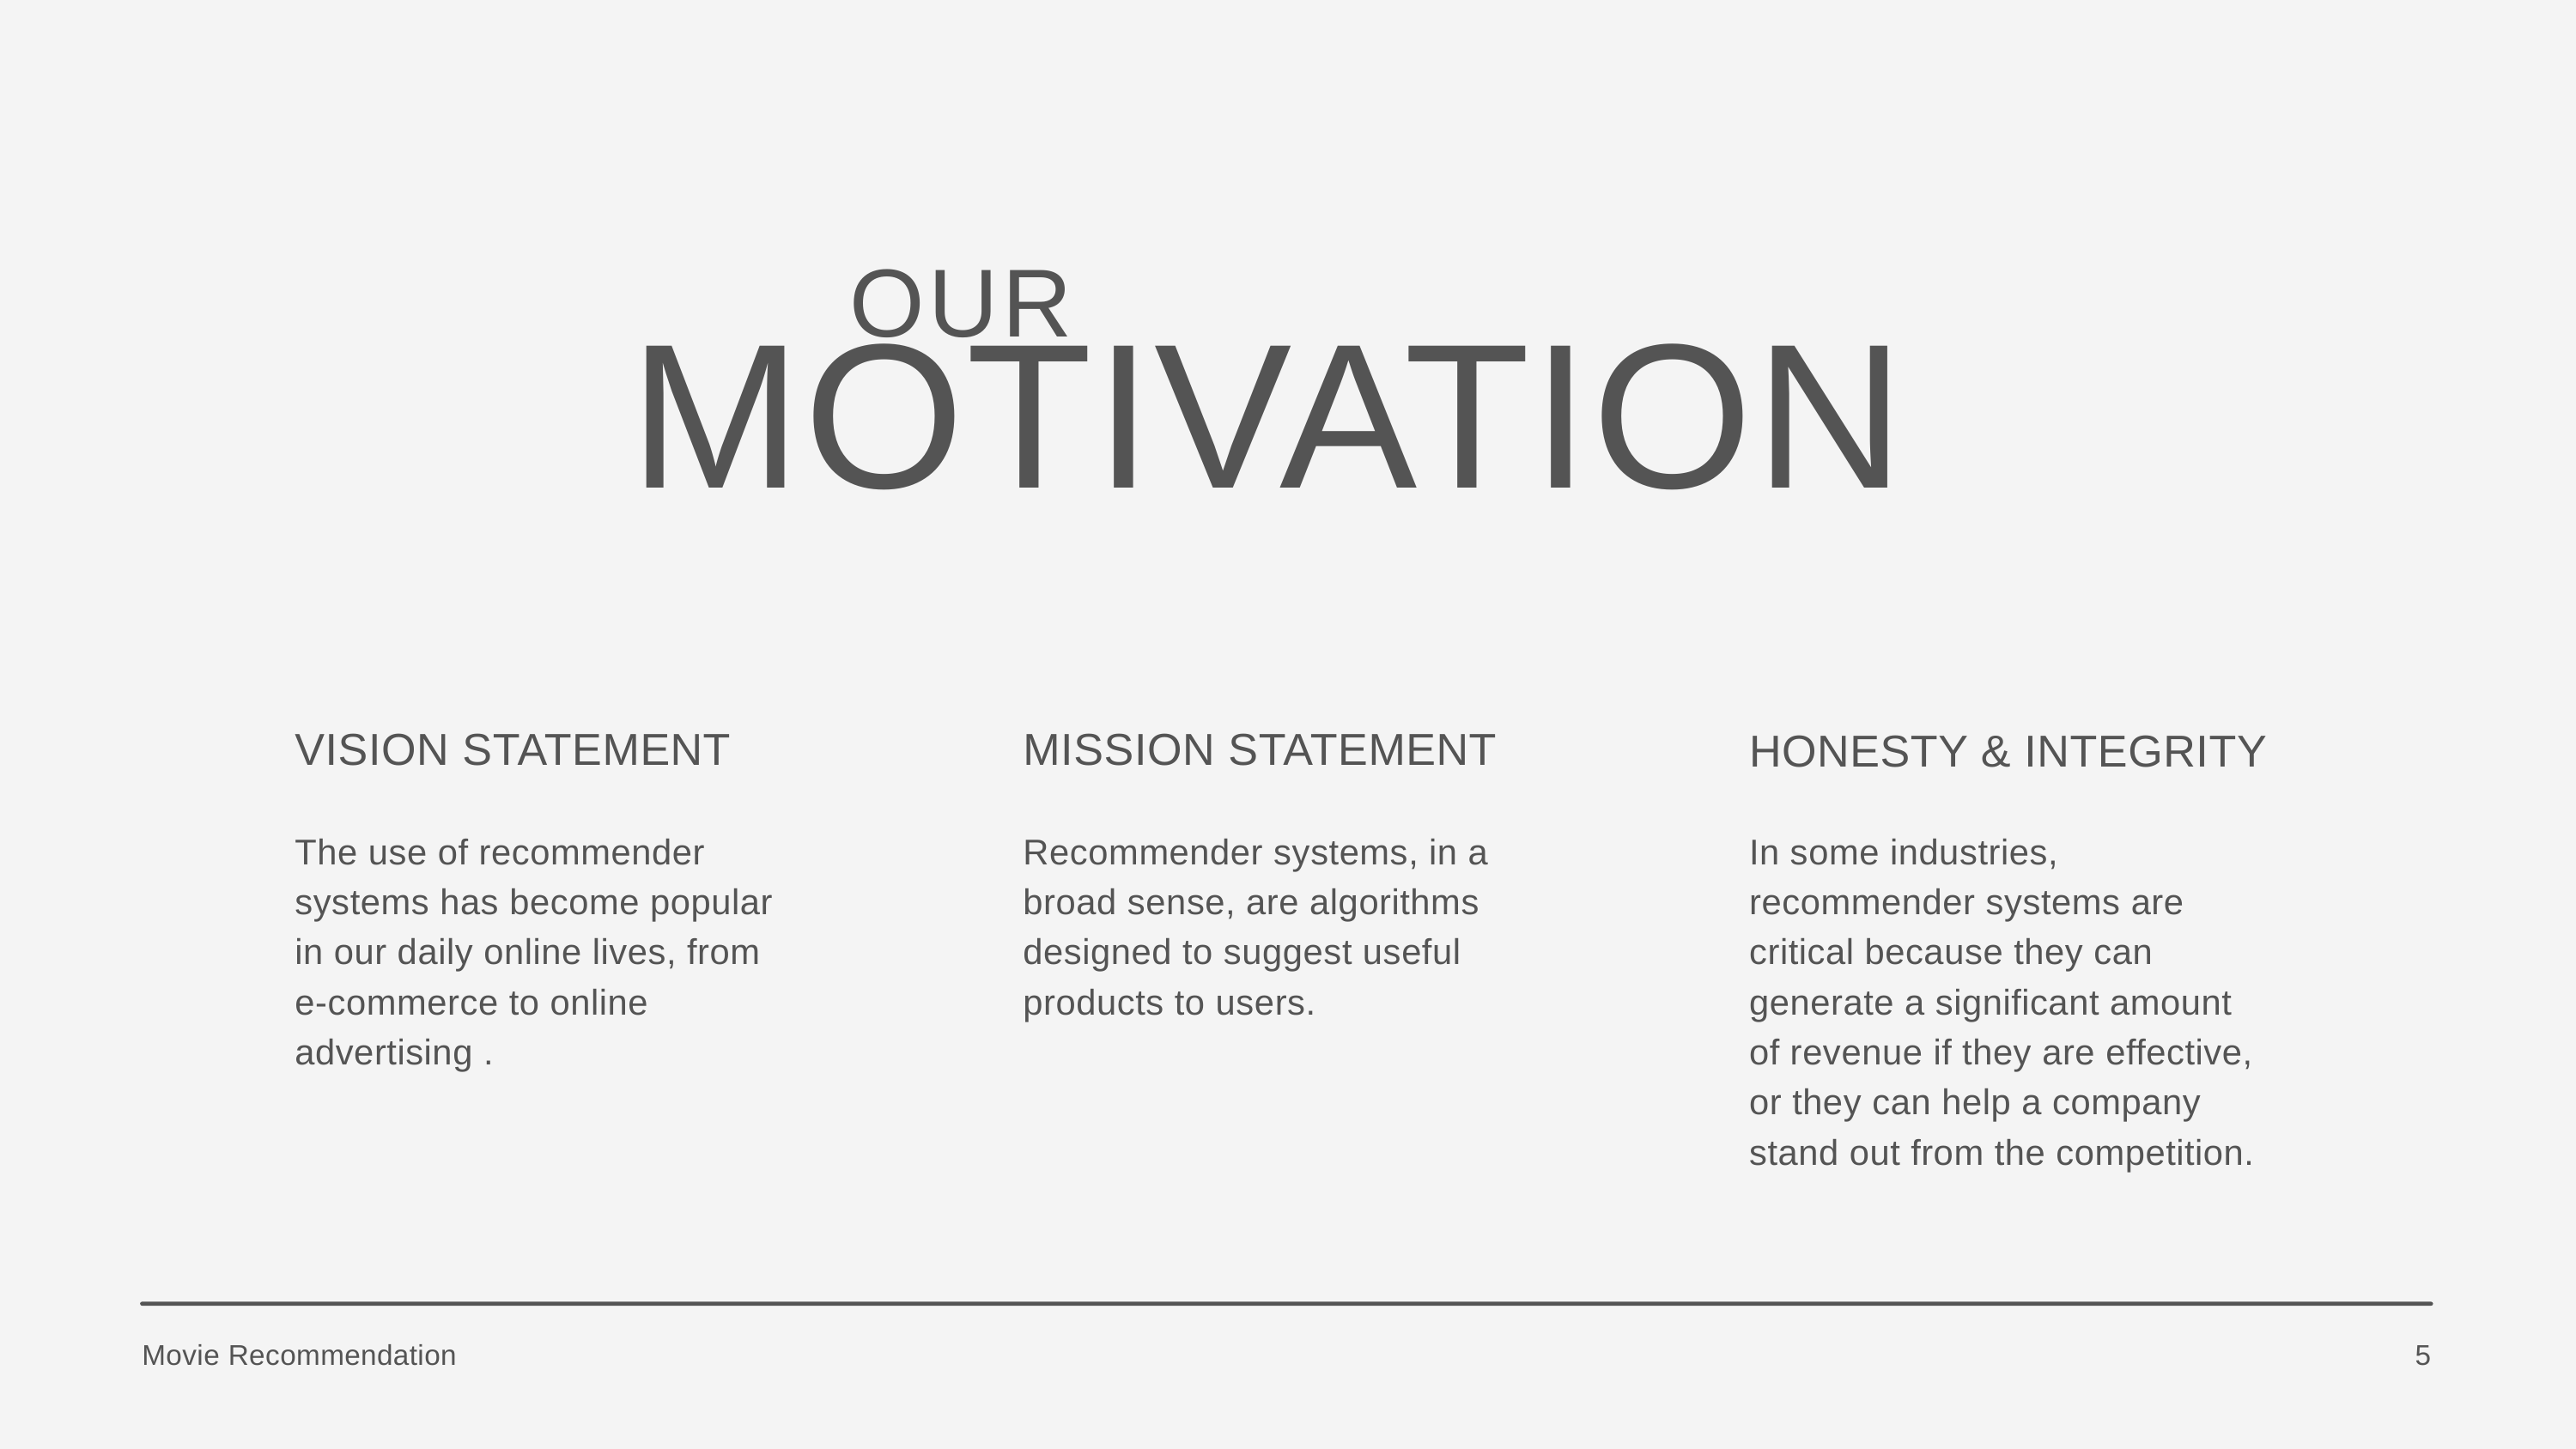

OUR
MOTIVATION
MISSION STATEMENT
VISION STATEMENT
HONESTY & INTEGRITY
The use of recommender systems has become popular in our daily online lives, from e-commerce to online advertising .

Recommender systems, in a broad sense, are algorithms designed to suggest useful products to users.

In some industries, recommender systems are critical because they can generate a significant amount of revenue if they are effective, or they can help a company stand out from the competition.

Movie Recommendation
5